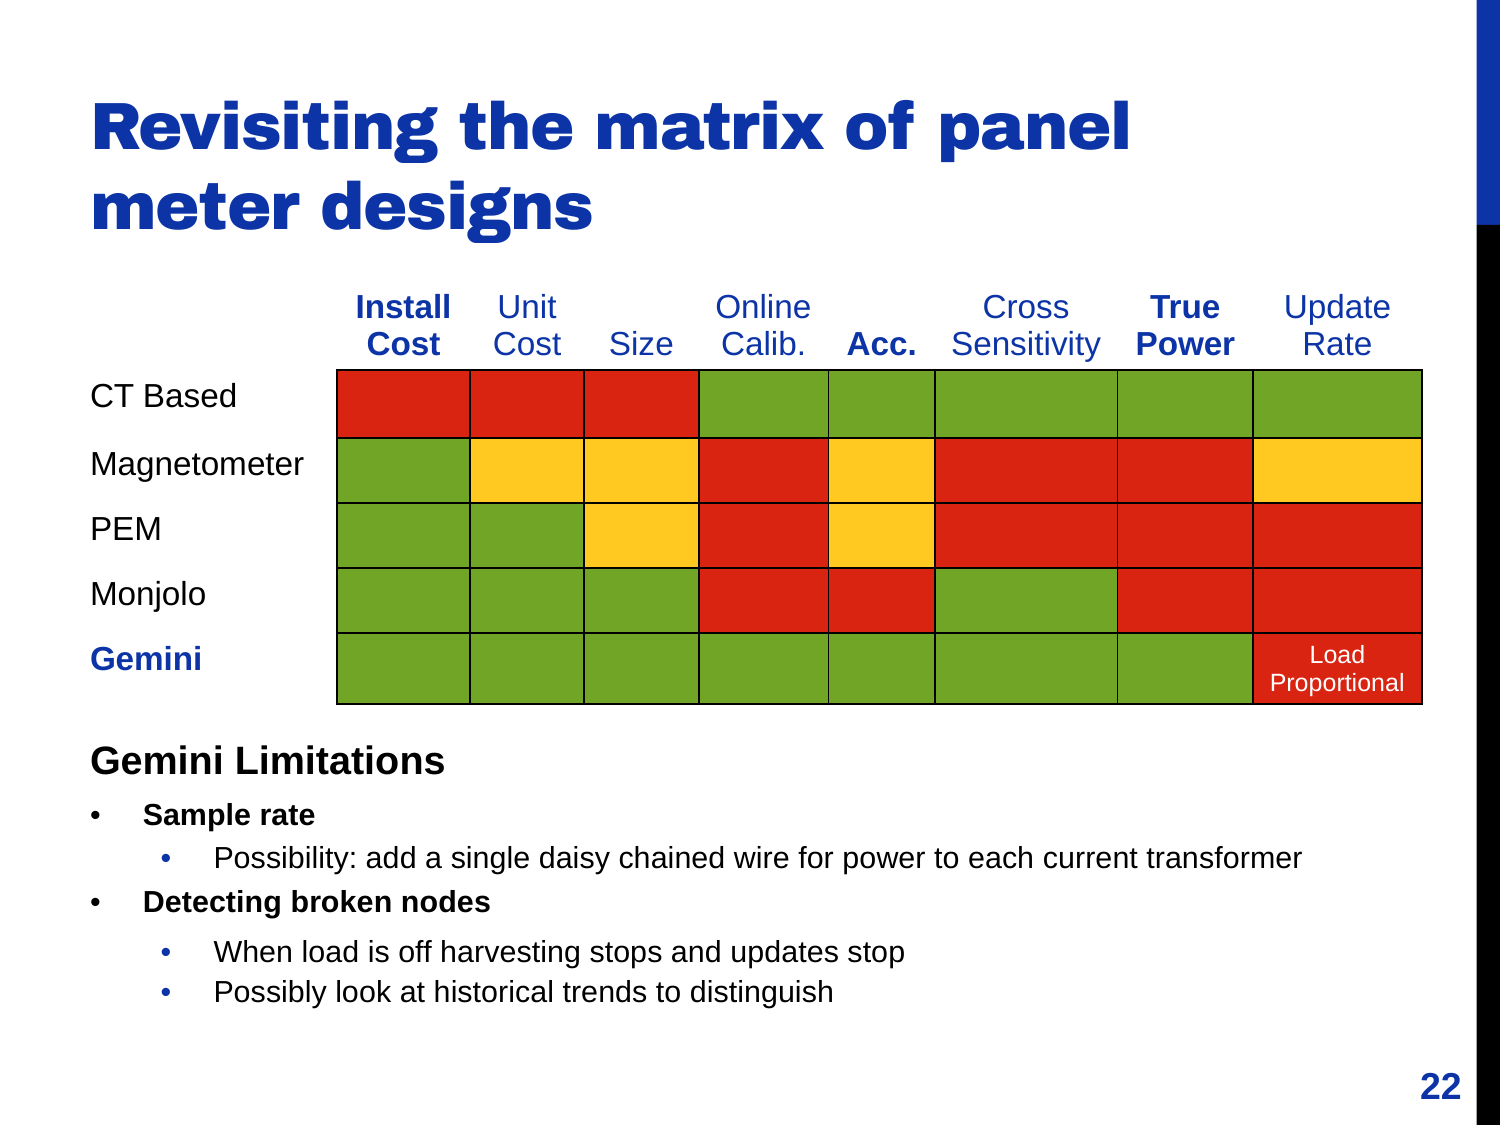

# Revisiting the matrix of panel meter designs
| `` | Install Cost | Unit Cost | Size | Online Calib. | Acc. | Cross Sensitivity | True Power | Update Rate |
| --- | --- | --- | --- | --- | --- | --- | --- | --- |
| CT Based |  |  |  |  |  |  |  |  |
| Magnetometer |  |  |  |  |  |  |  |  |
| PEM |  |  |  |  |  |  |  |  |
| Monjolo |  |  |  |  |  |  |  |  |
| Gemini |  |  |  |  |  |  |  | Load Proportional |
Gemini Limitations
Sample rate
Possibility: add a single daisy chained wire for power to each current transformer
Detecting broken nodes
When load is off harvesting stops and updates stop
Possibly look at historical trends to distinguish
22